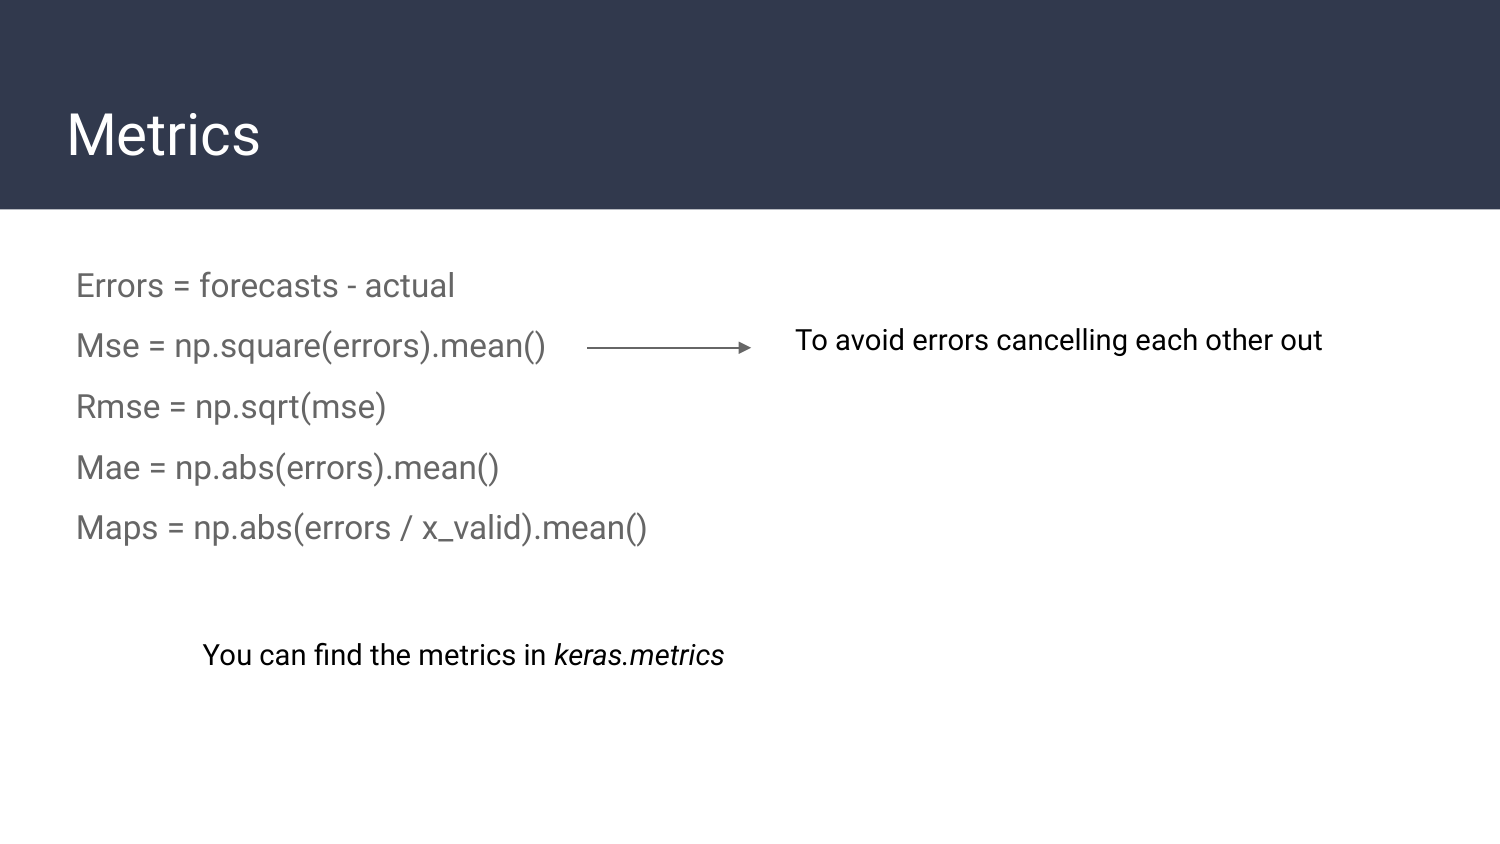

# Metrics
Errors = forecasts - actual
Mse = np.square(errors).mean()
Rmse = np.sqrt(mse)
Mae = np.abs(errors).mean()
Maps = np.abs(errors / x_valid).mean()
To avoid errors cancelling each other out
You can find the metrics in keras.metrics